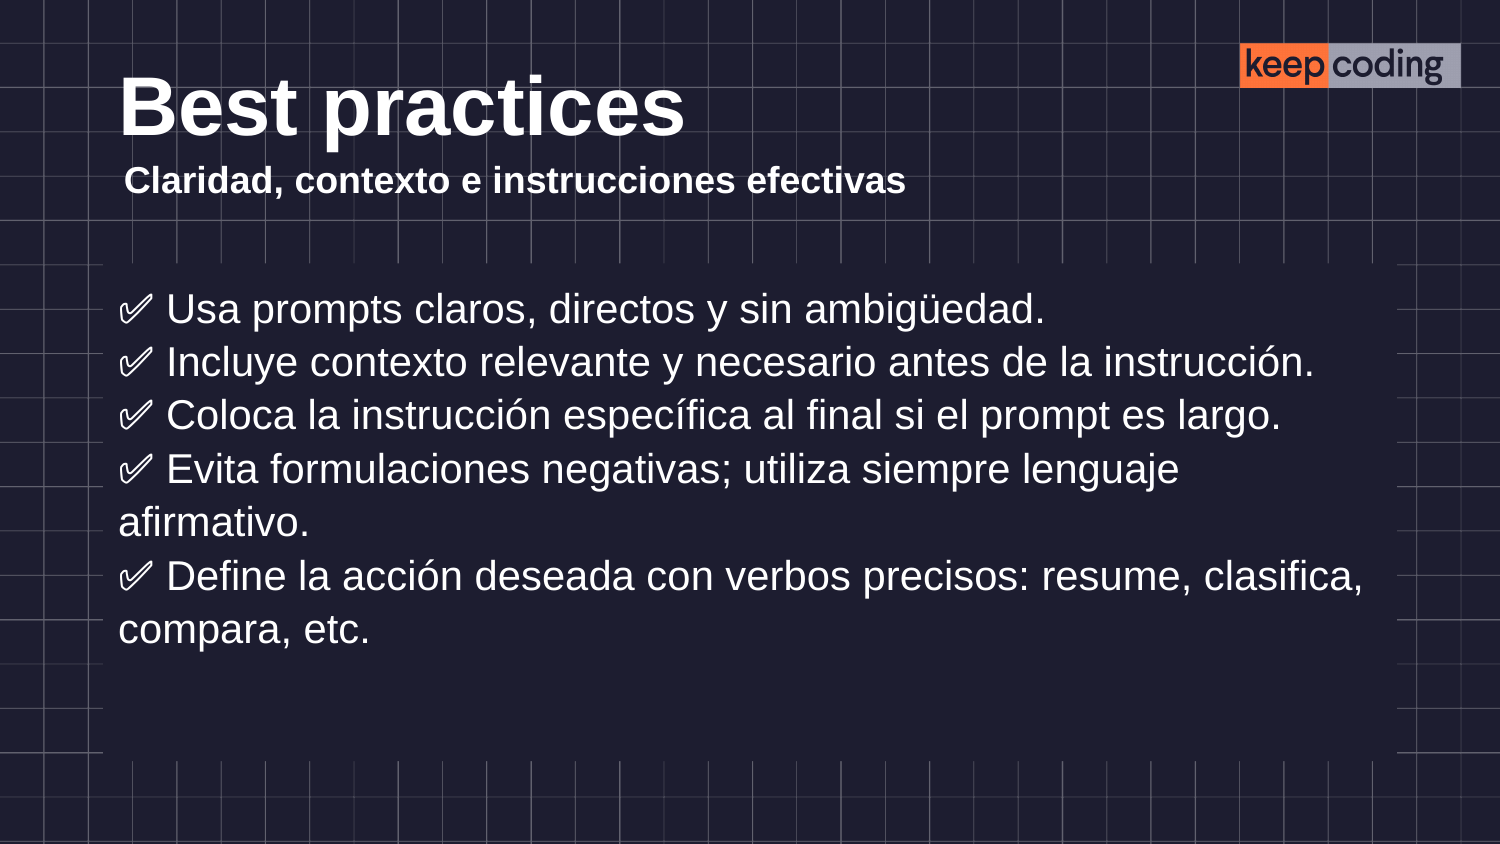

# Best practices

Claridad, contexto e instrucciones efectivas

✅ Usa prompts claros, directos y sin ambigüedad.
✅ Incluye contexto relevante y necesario antes de la instrucción.
✅ Coloca la instrucción específica al final si el prompt es largo.
✅ Evita formulaciones negativas; utiliza siempre lenguaje afirmativo.
✅ Define la acción deseada con verbos precisos: resume, clasifica, compara, etc.